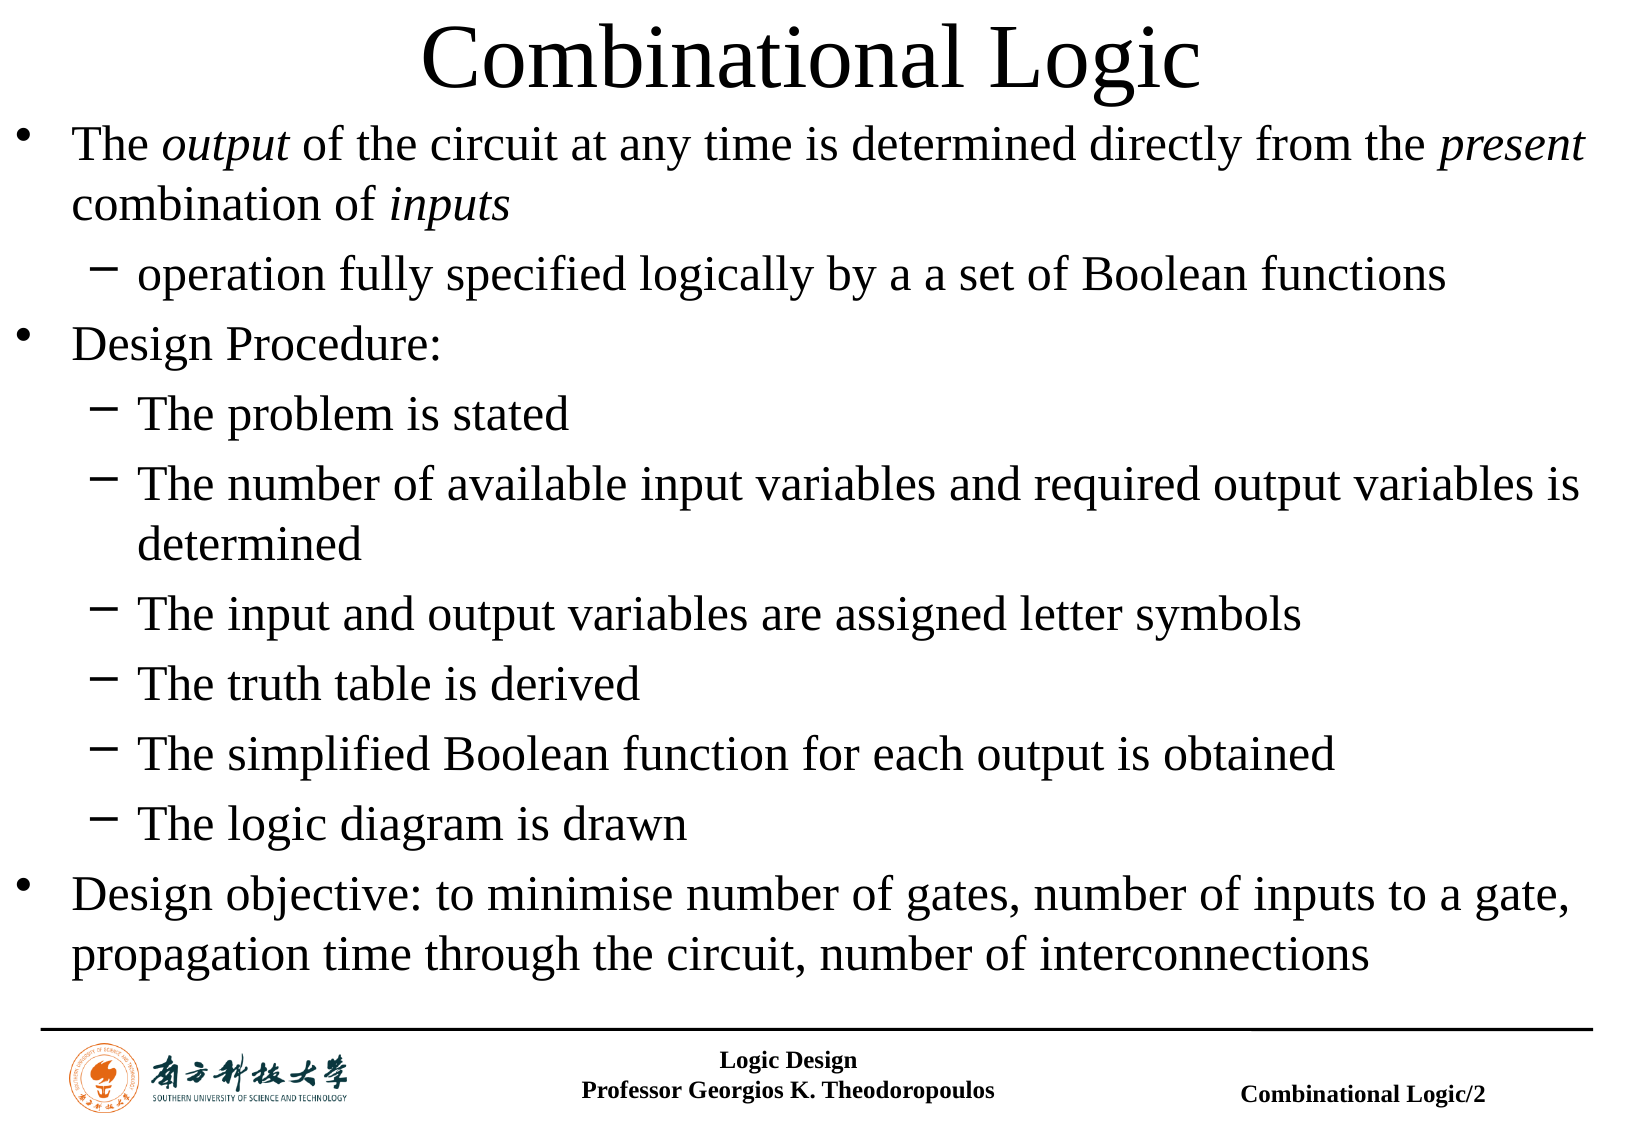

# Combinational Logic
The output of the circuit at any time is determined directly from the present combination of inputs
operation fully specified logically by a a set of Boolean functions
Design Procedure:
The problem is stated
The number of available input variables and required output variables is determined
The input and output variables are assigned letter symbols
The truth table is derived
The simplified Boolean function for each output is obtained
The logic diagram is drawn
Design objective: to minimise number of gates, number of inputs to a gate, propagation time through the circuit, number of interconnections